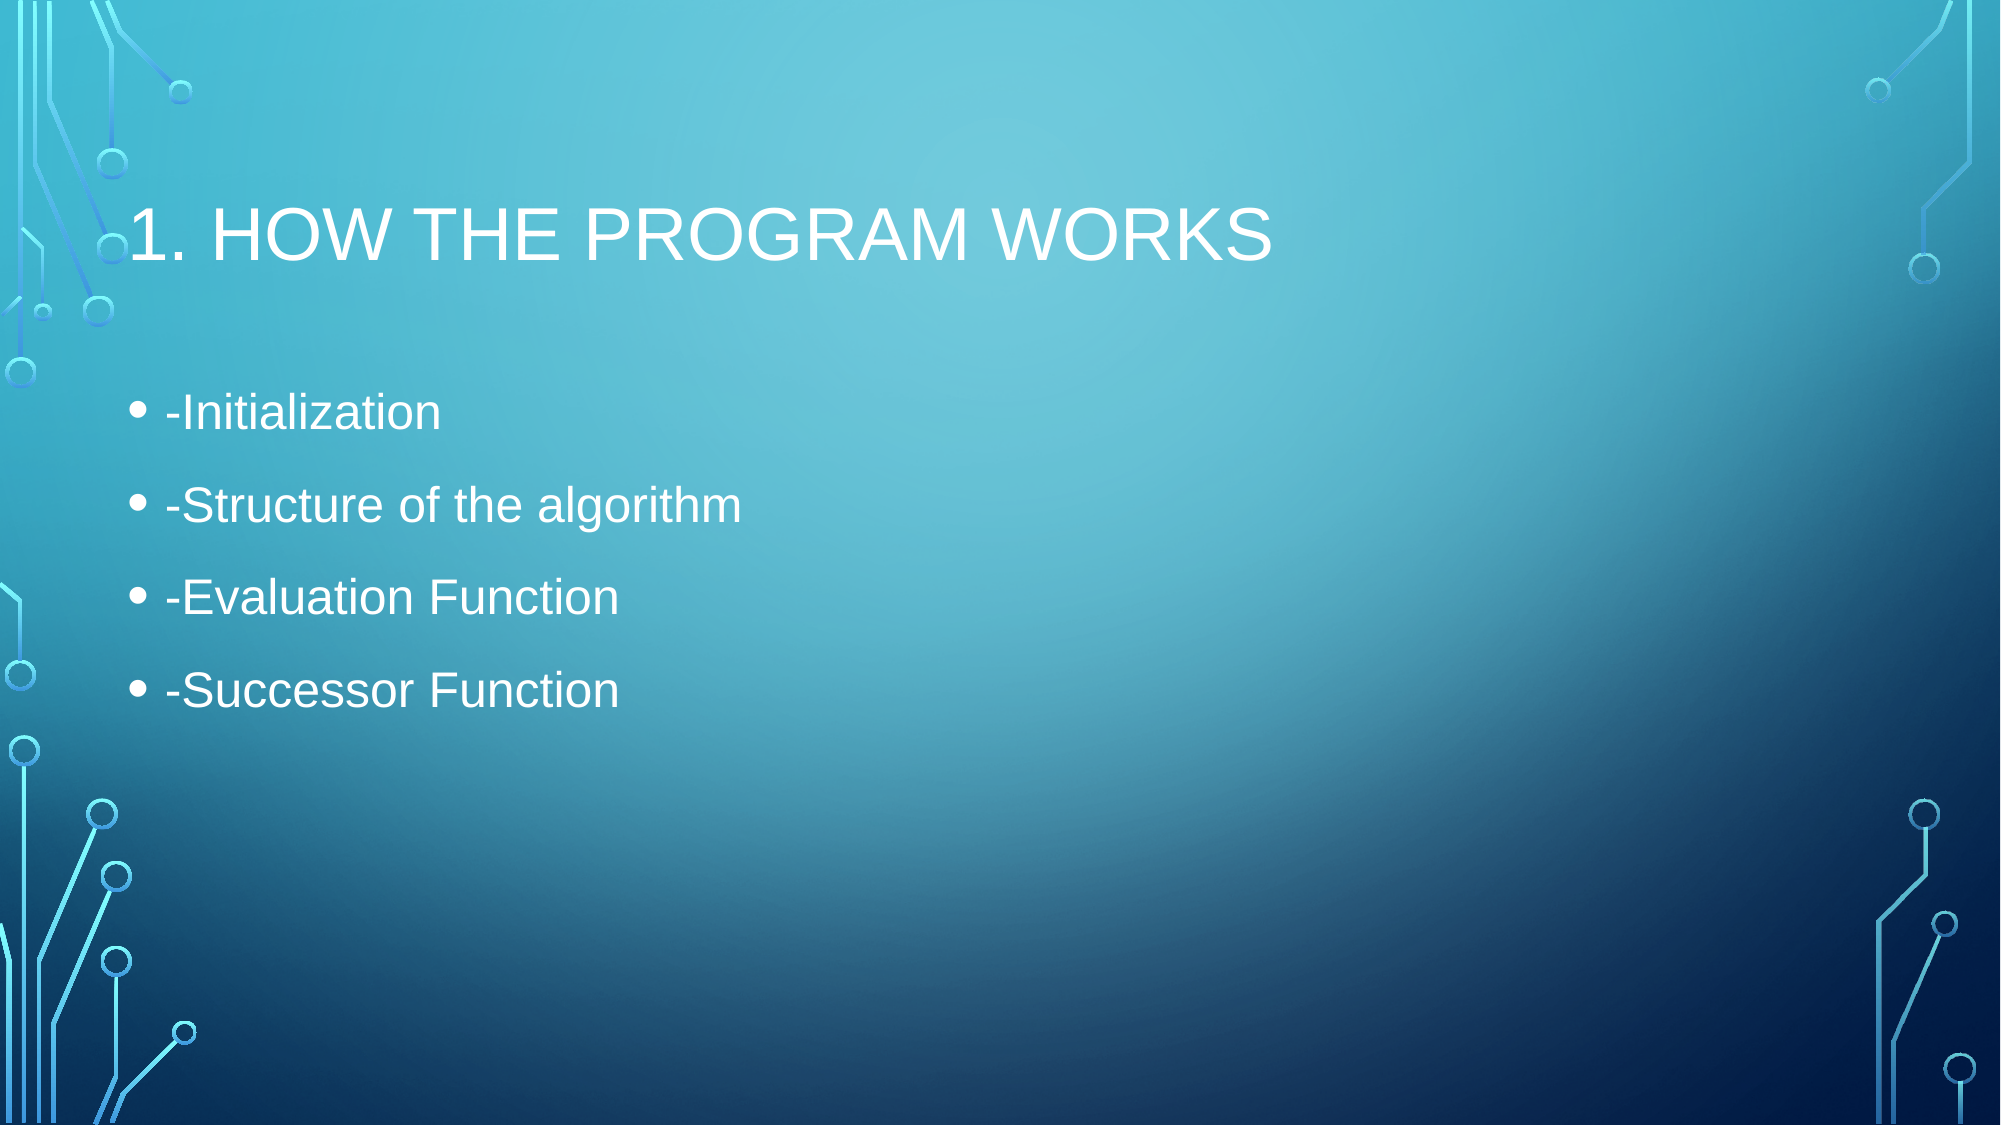

# 1. How the program works
-Initialization
-Structure of the algorithm
-Evaluation Function
-Successor Function